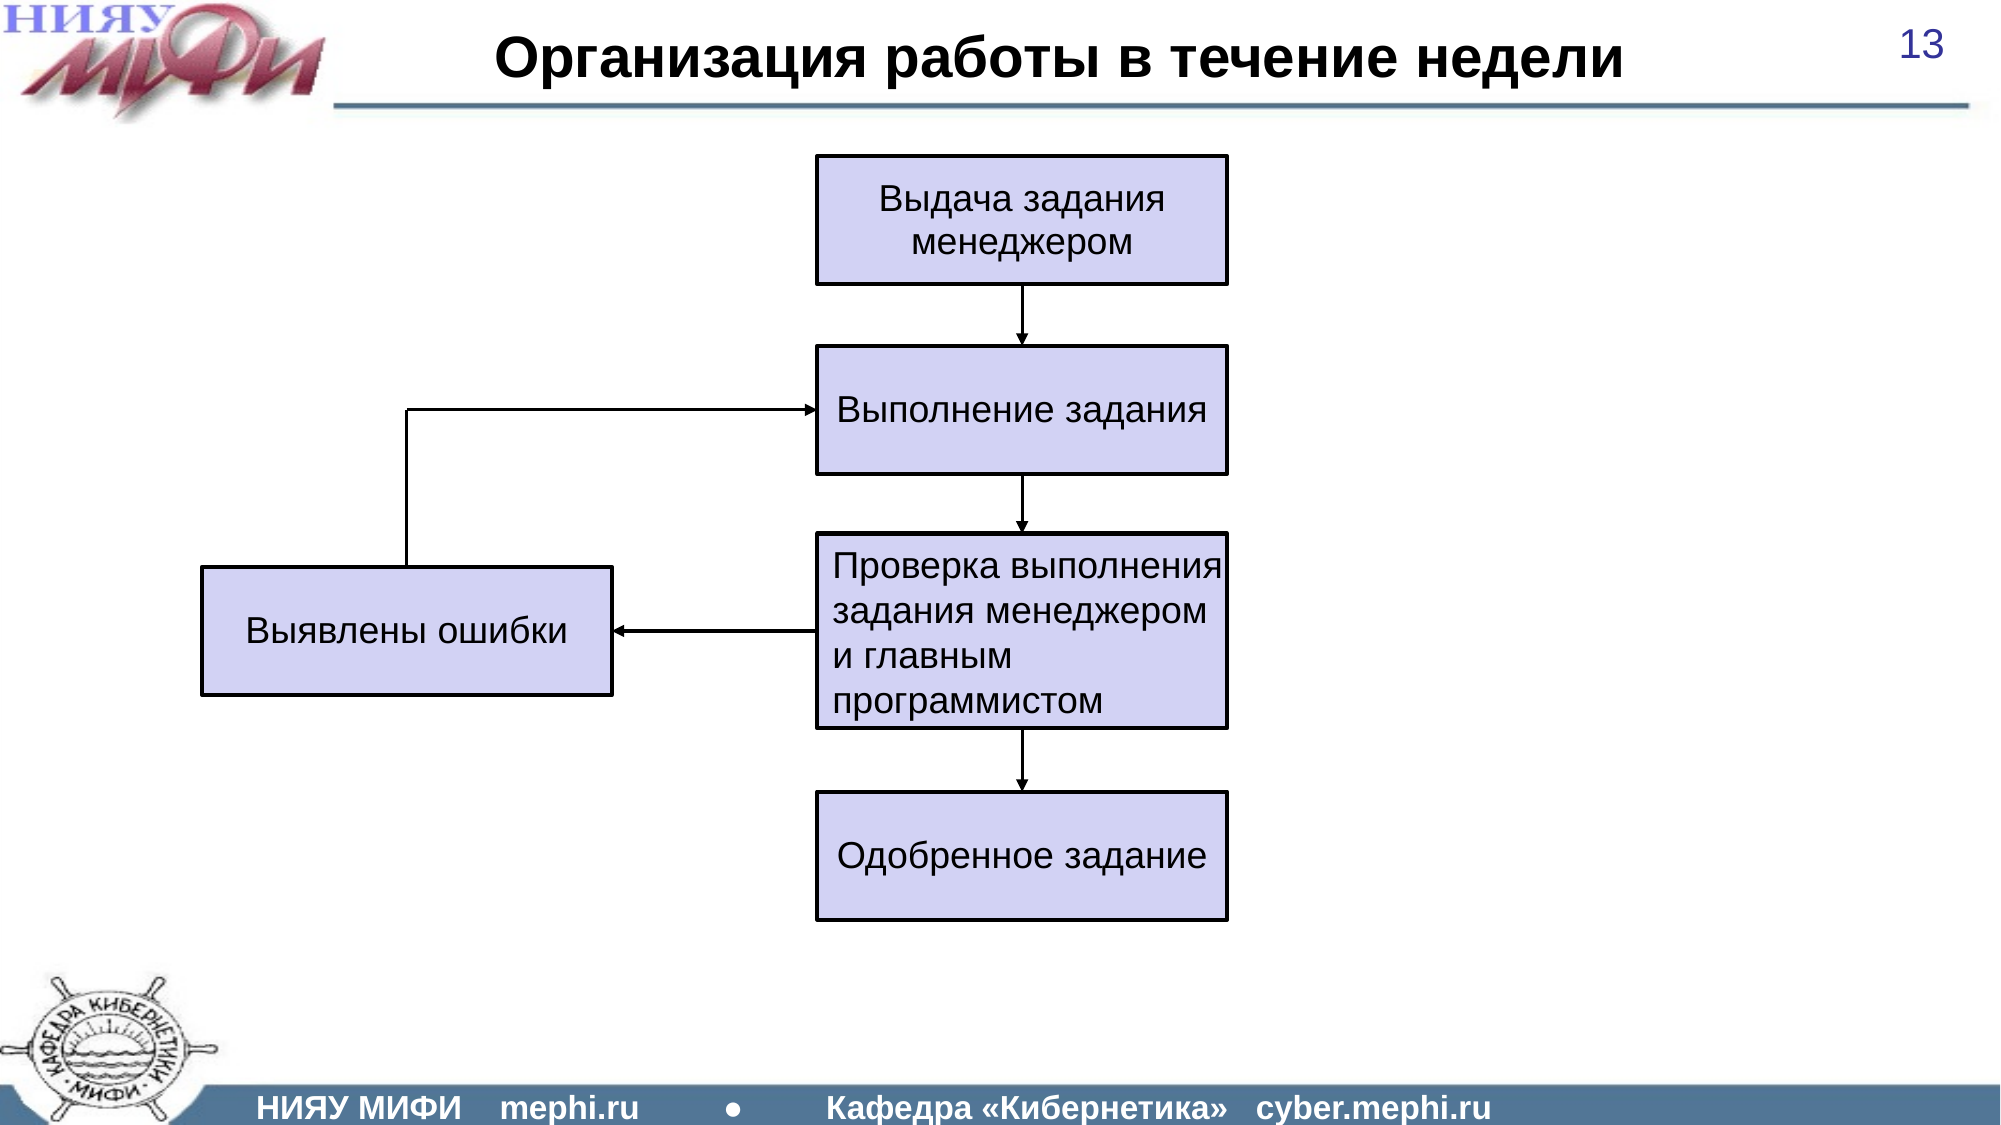

Организация работы в течение недели
13
Выдача задания
 менеджером
Выполнение задания
Проверка выполнения
задания менеджером
и главным
программистом
Выявлены ошибки
Одобренное задание